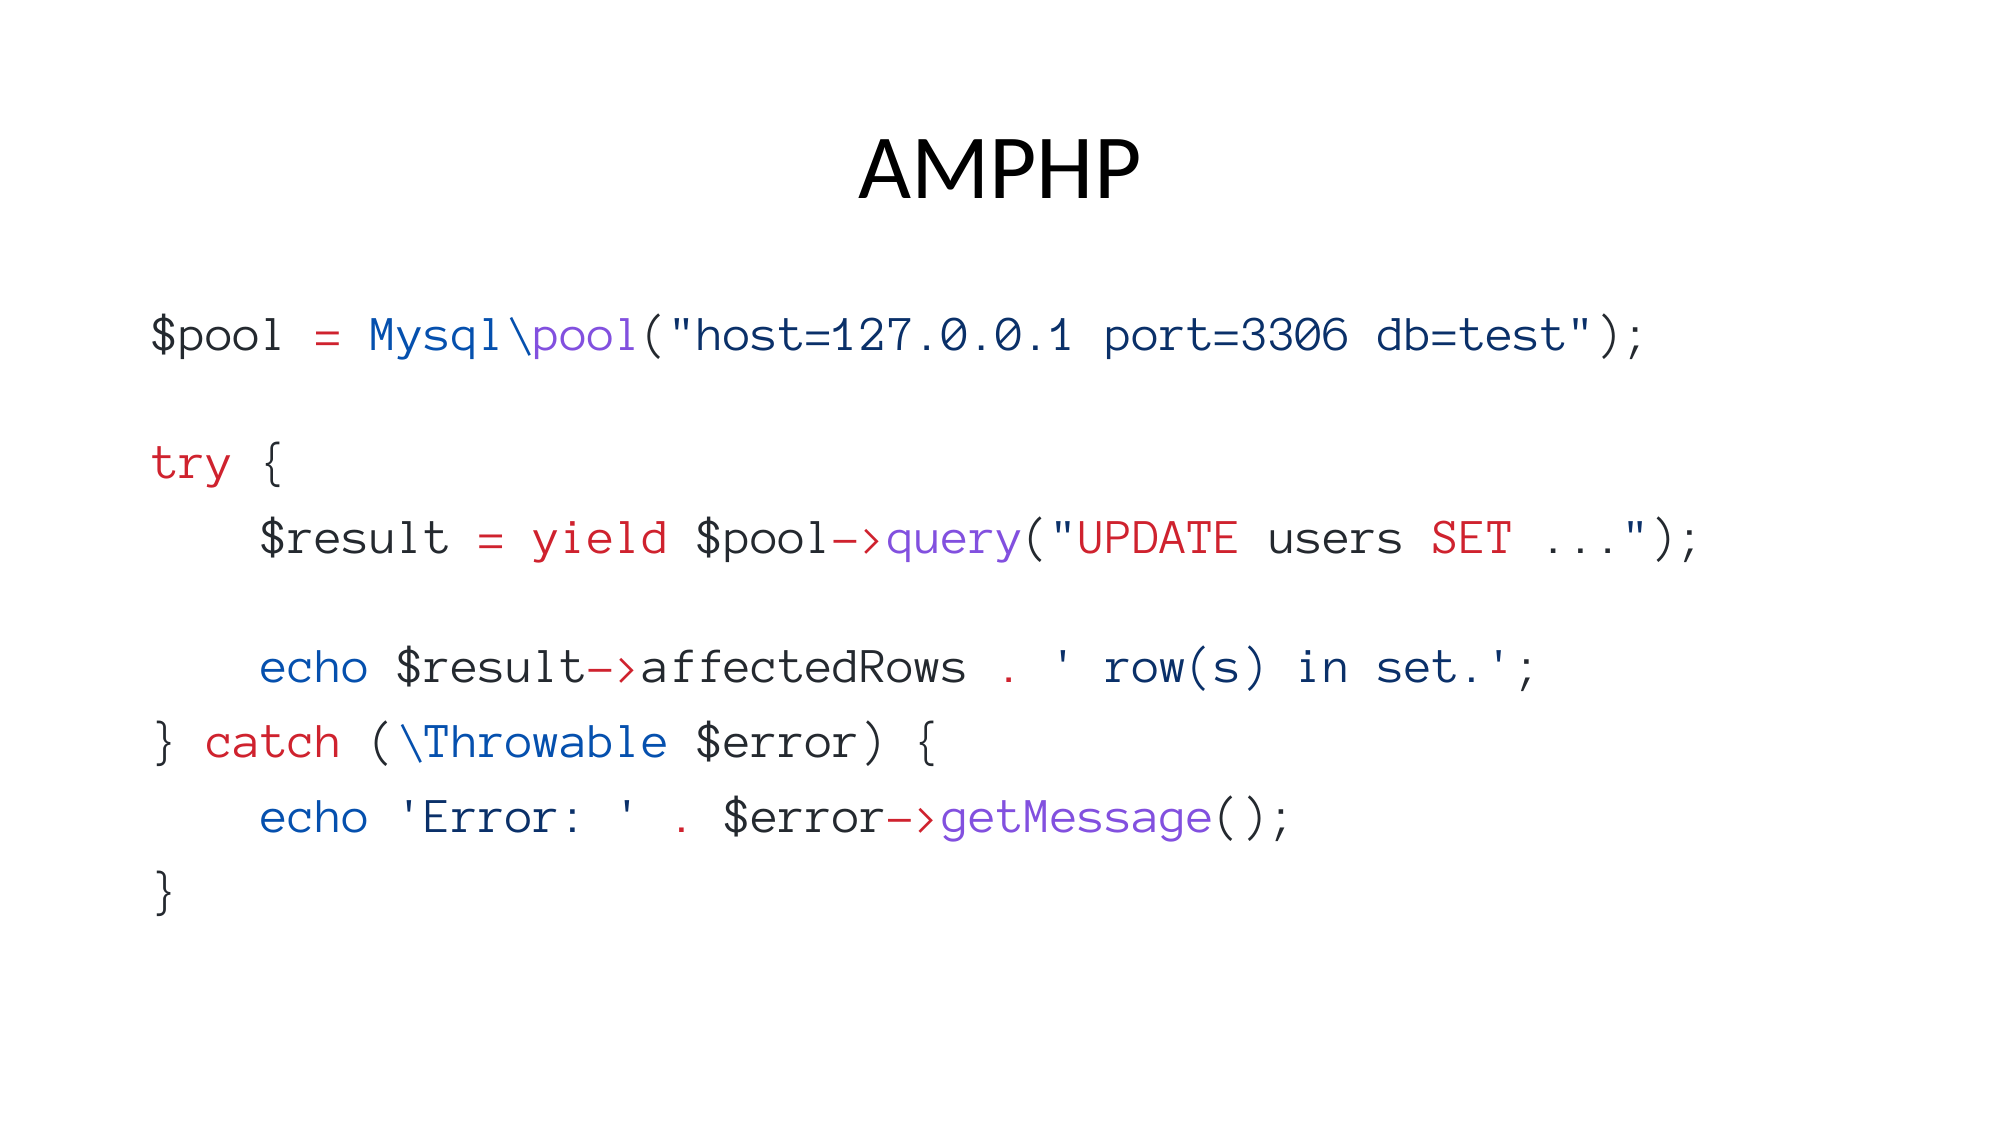

# AMPHP
$pool = Mysql\pool("host=127.0.0.1 port=3306 db=test");
try {
    $result = yield $pool->query("UPDATE users SET ...");
    echo $result->affectedRows . ' row(s) in set.';
} catch (\Throwable $error) {
    echo 'Error: ' . $error->getMessage();
}